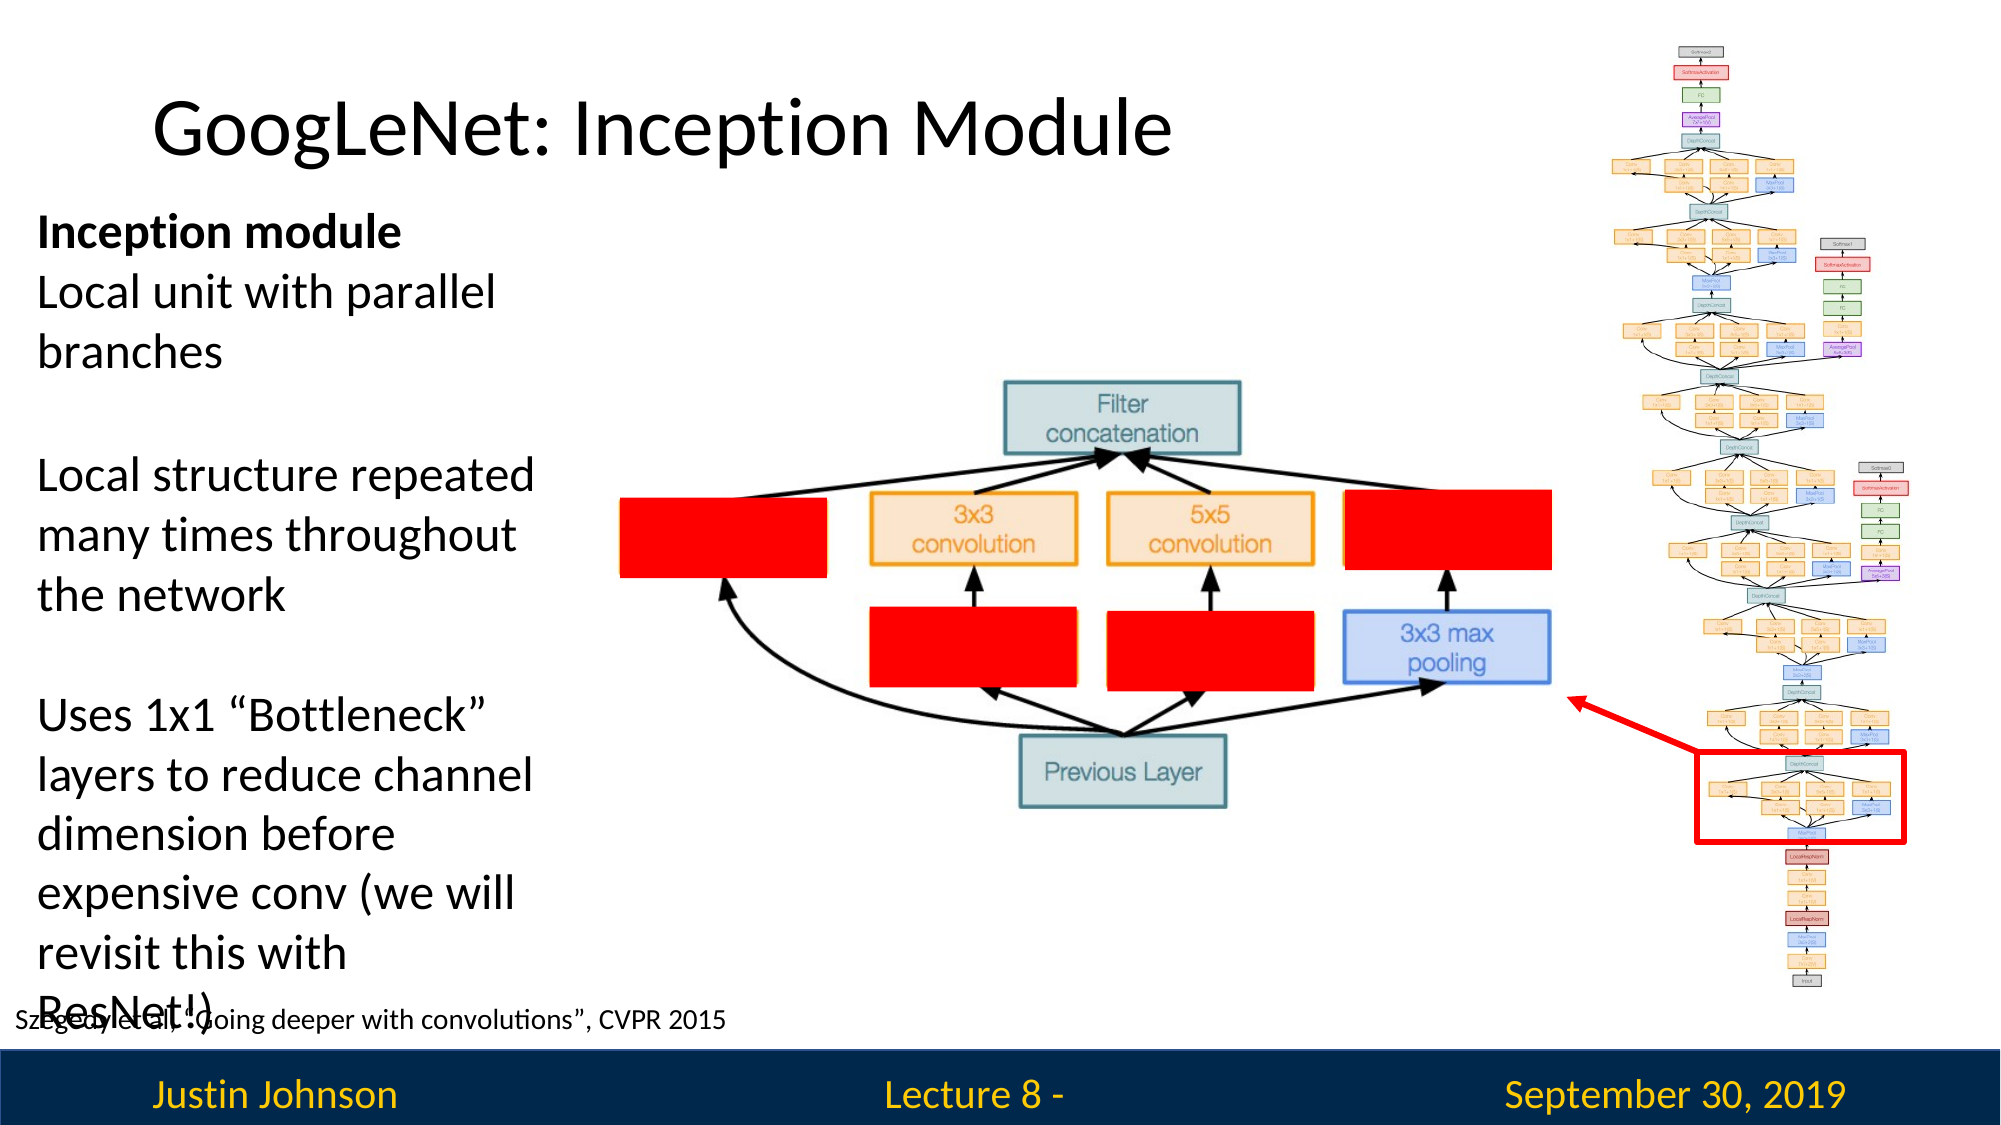

# GoogLeNet: Inception Module
Inception module   Local unit with parallel branches

Local structure repeated many times throughout the network

Uses 1x1 “Bottleneck” layers to reduce channel dimension before expensive conv (we will revisit this with ResNet!)

Szegedy et al, “Going deeper with convolutions”, CVPR 2015
Justin Johnson
September 30, 2019
Lecture 8 - 348